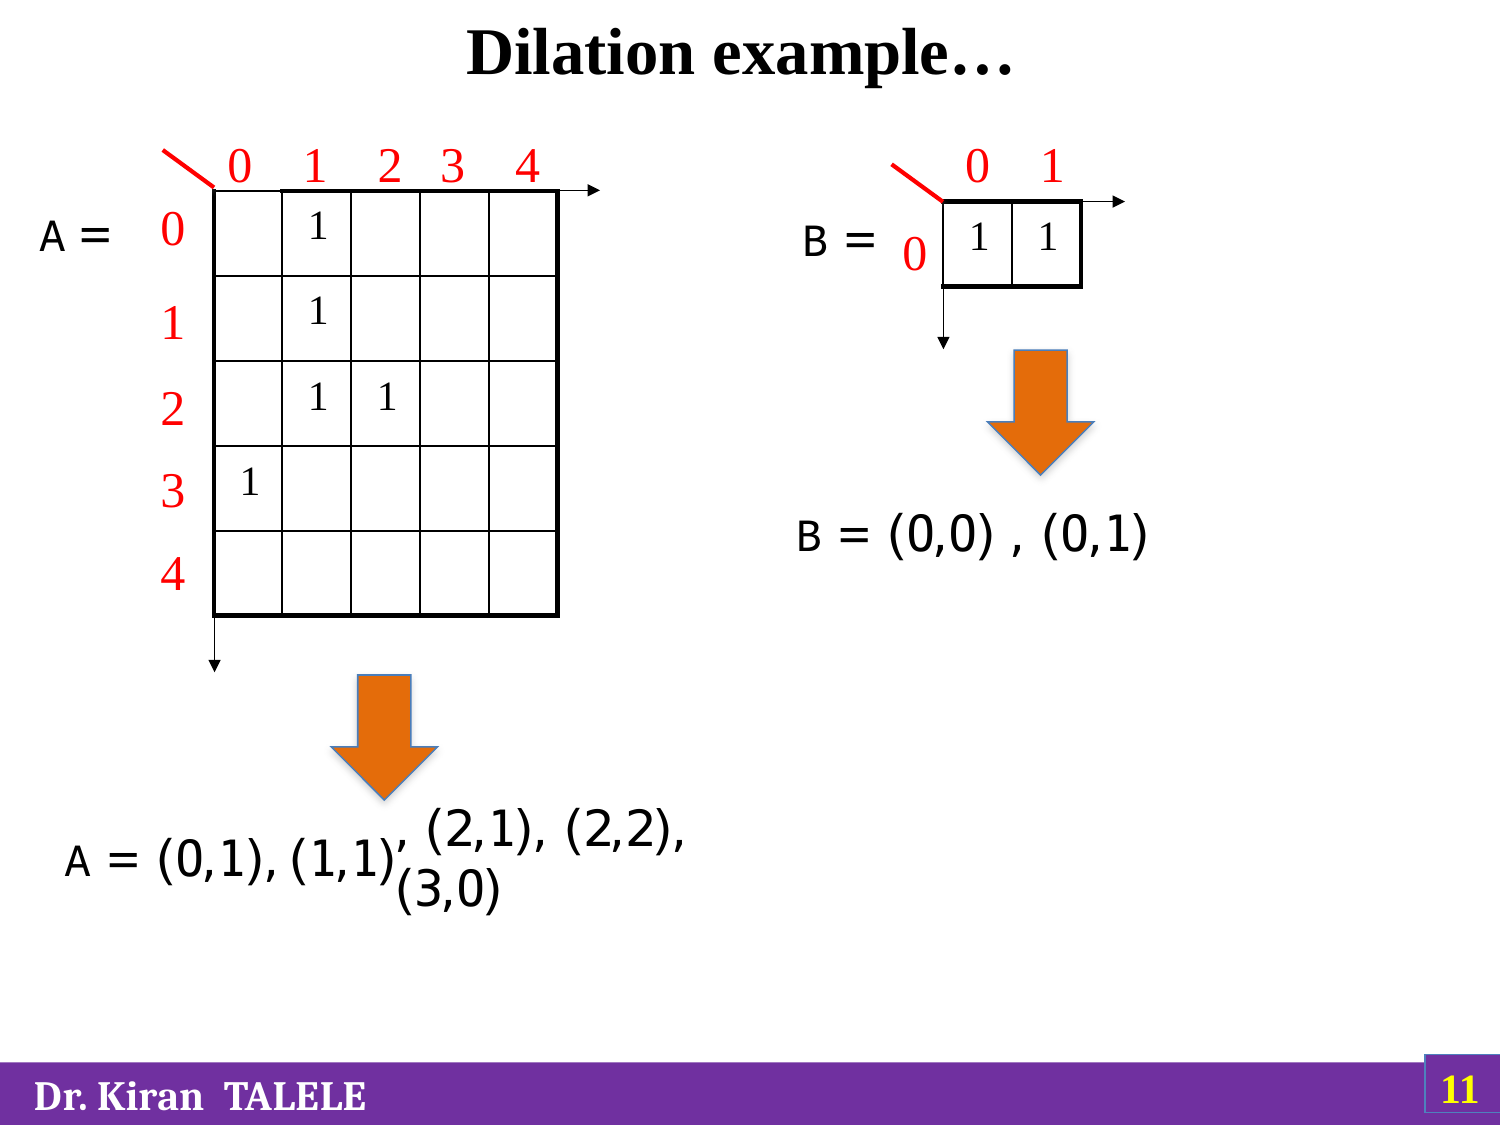

# Dilation example…
0    1    2   3    4
0    1

A =
0

1

2

3

4

 1

 1

 1
 1

 1

B =
 1
 1
0

B = (0,0) , (0,1)

, (2,1), (2,2), (3,0)
A = (0,1),
(1,1)
11
  Dr. Kiran  TALELE